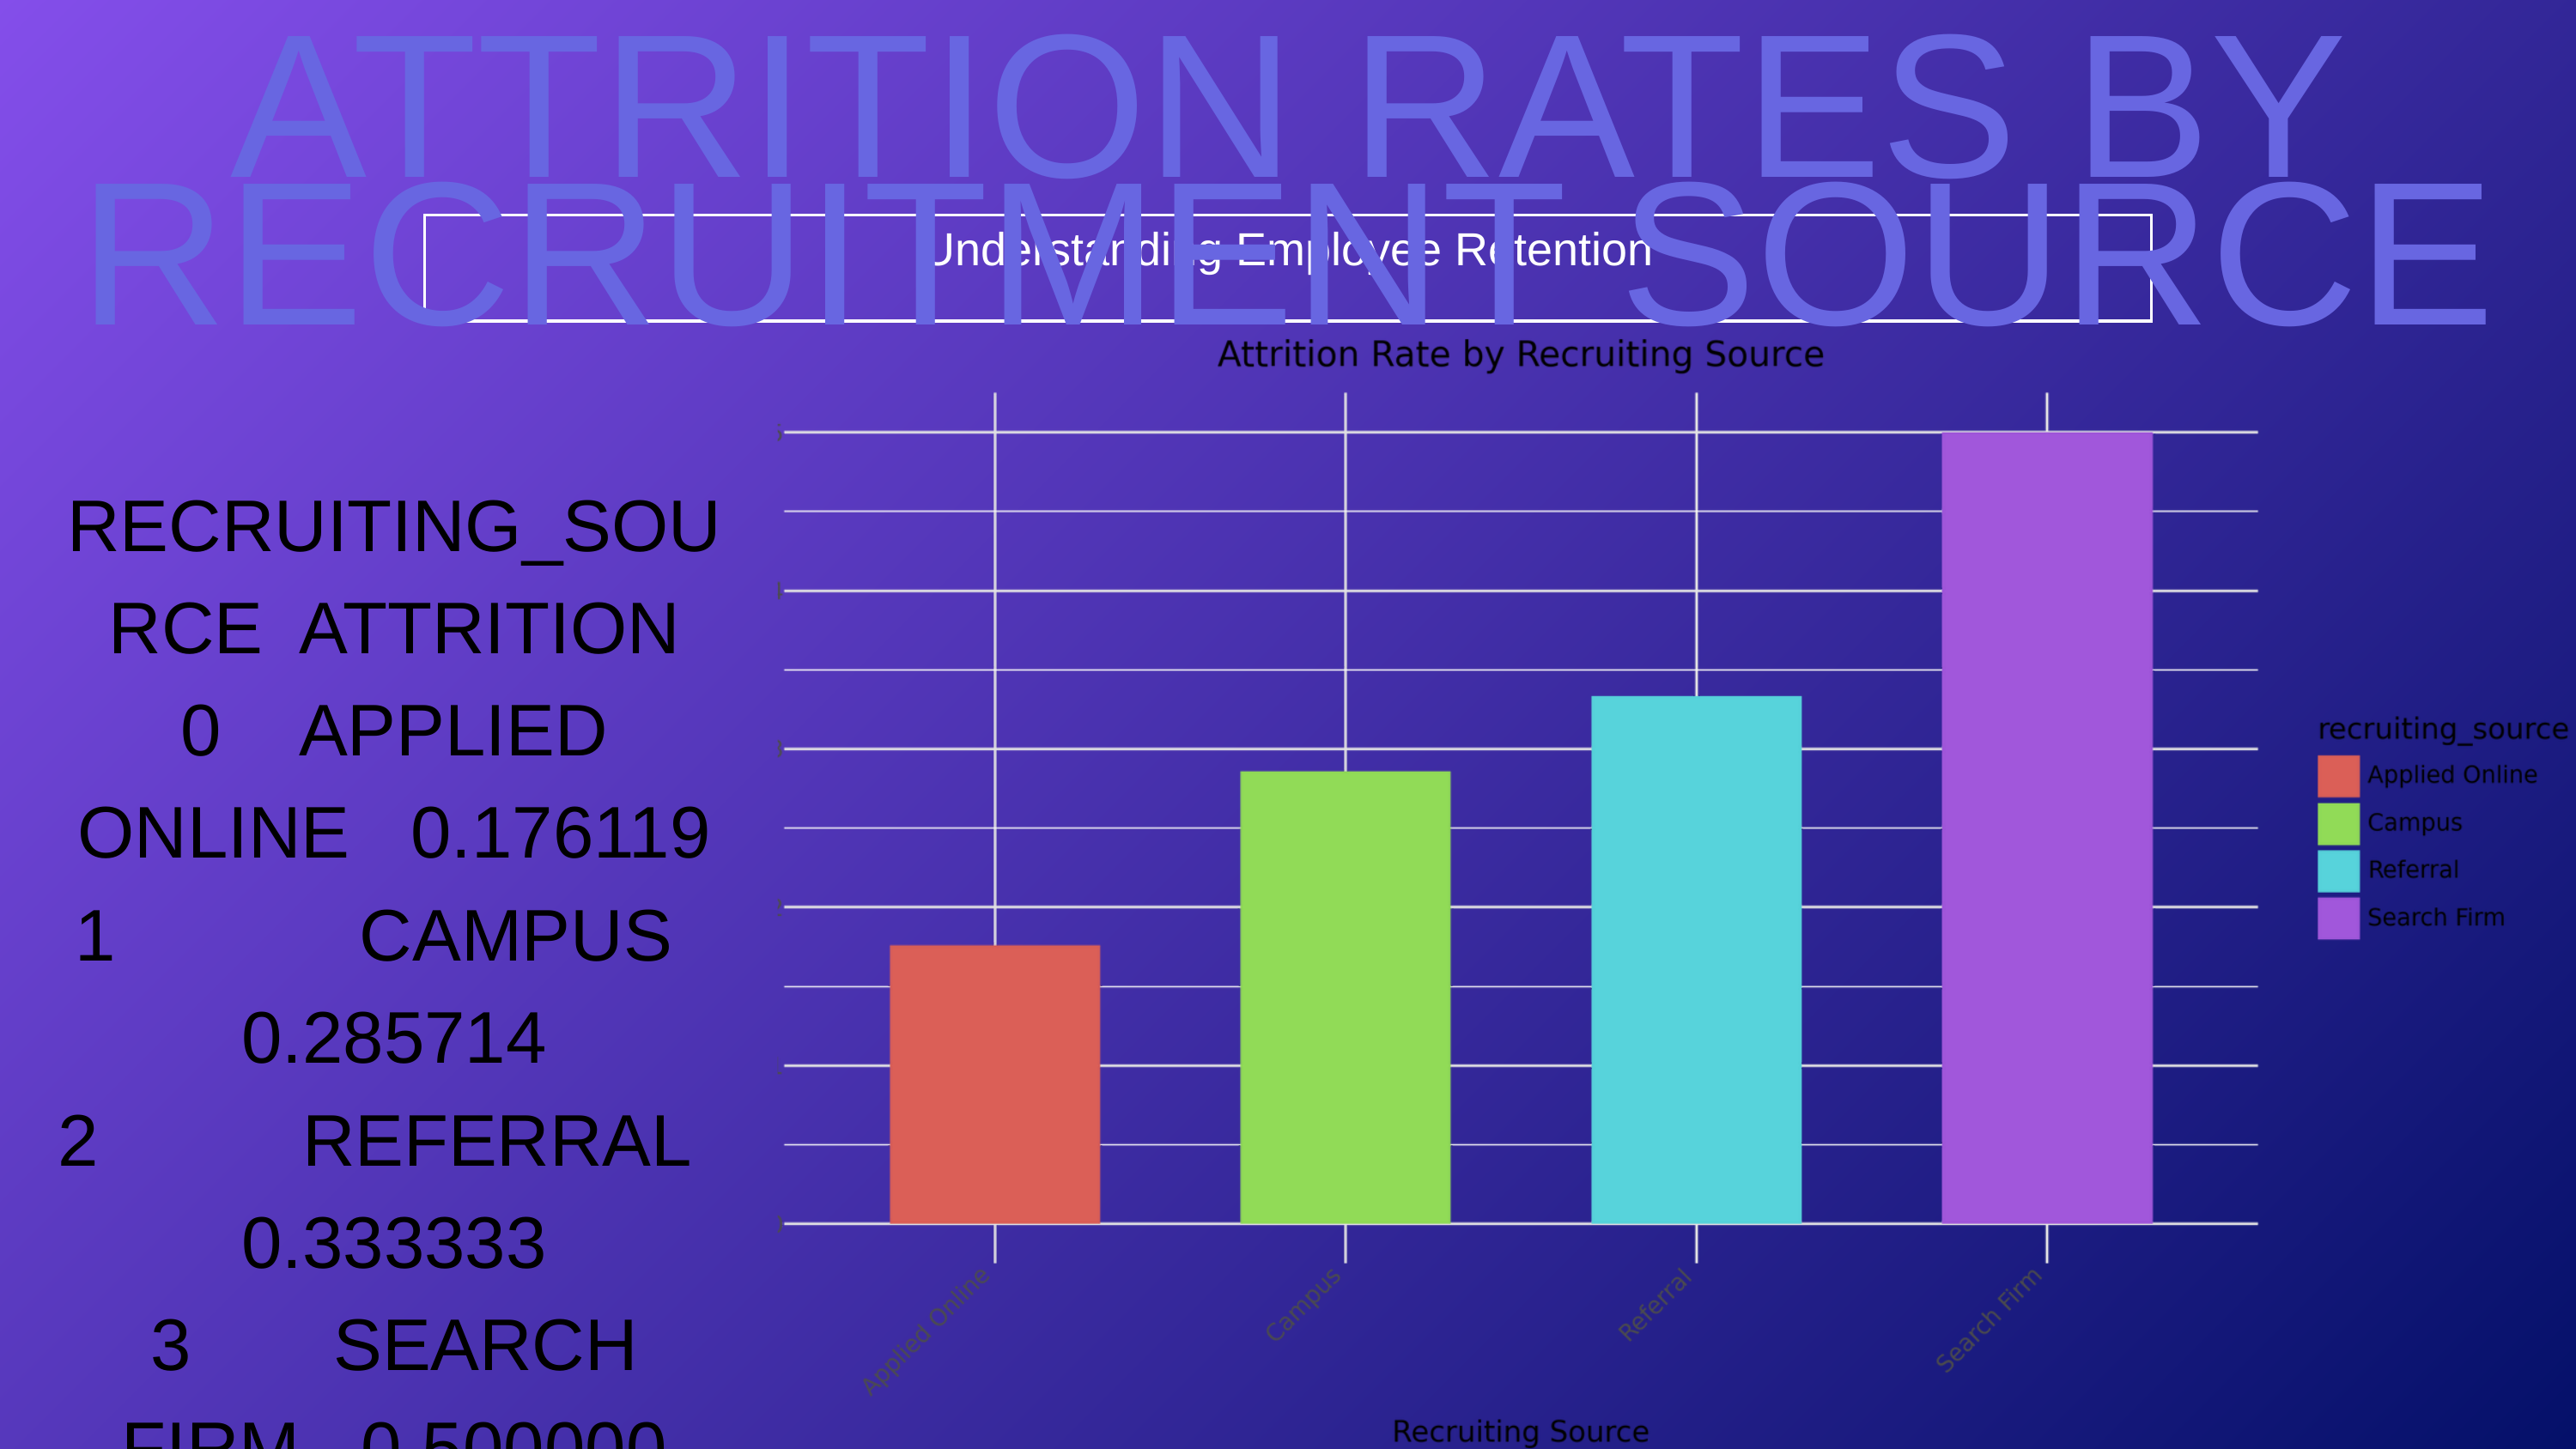

ATTRITION RATES BY RECRUITMENT SOURCE

Understanding Employee Retention

RECRUITING_SOURCE  ATTRITION
0    APPLIED ONLINE   0.176119
1            CAMPUS   0.285714
2          REFERRAL   0.333333
3       SEARCH FIRM   0.500000